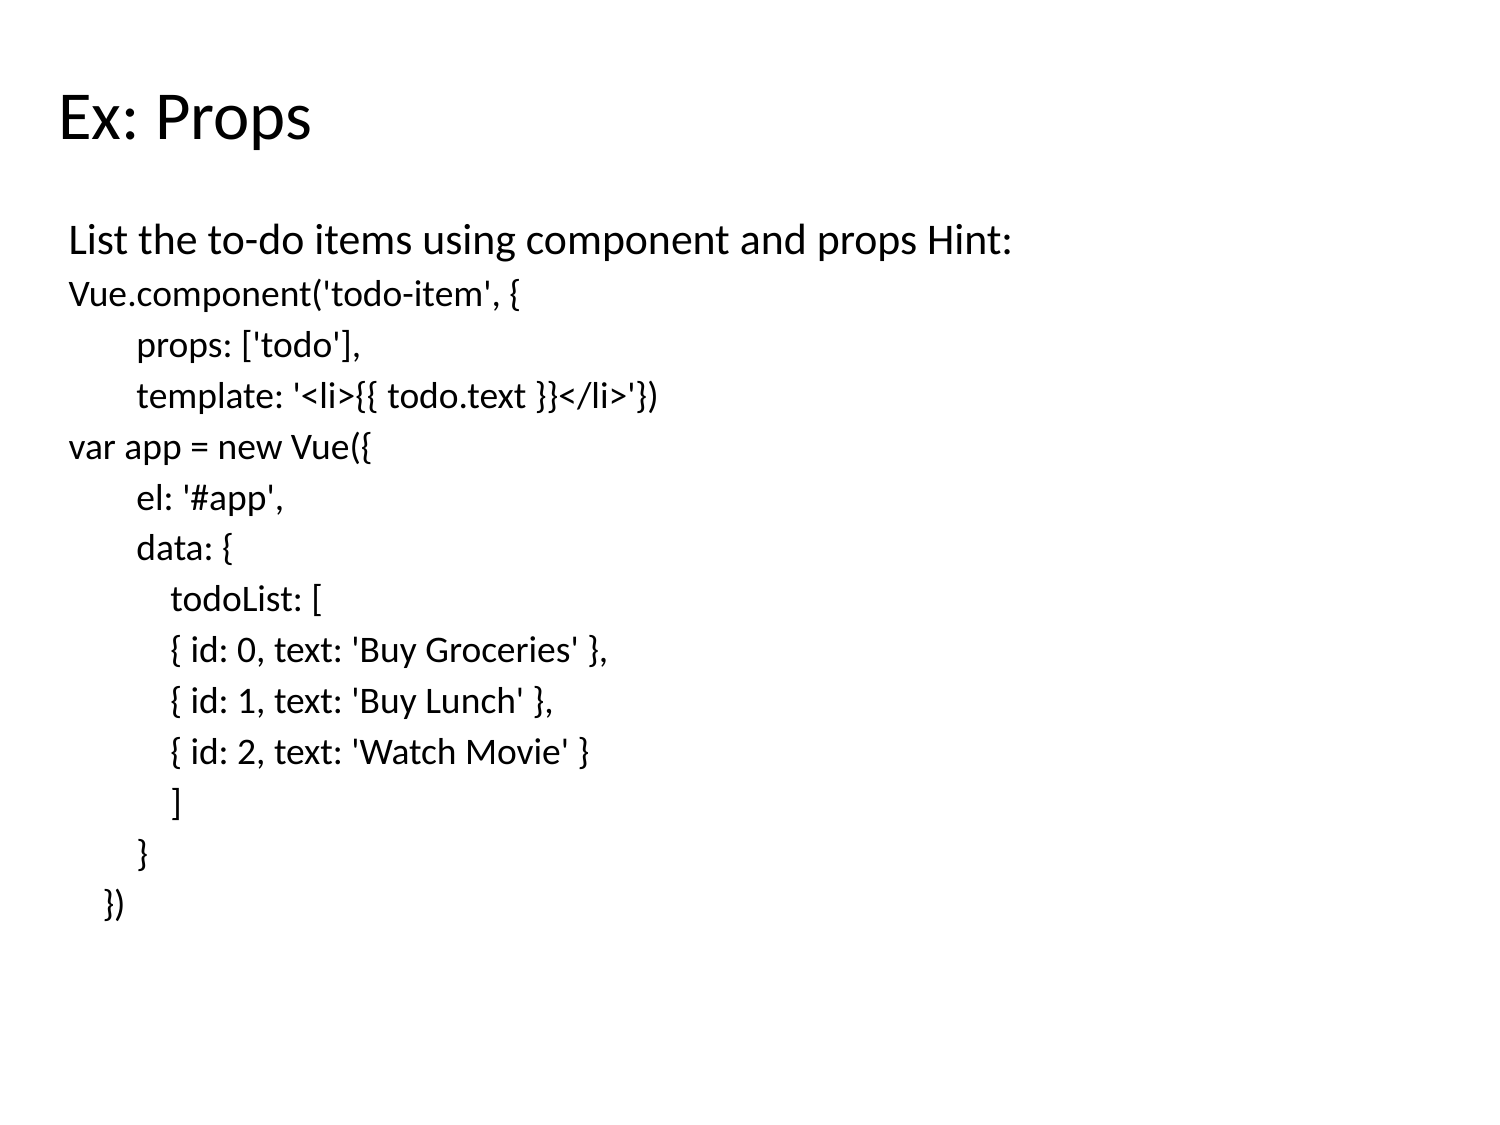

# Ex: Props
List the to-do items using component and props Hint:
Vue.component('todo-item', {
        props: ['todo'],
        template: '<li>{{ todo.text }}</li>'})
var app = new Vue({
        el: '#app',
        data: {
            todoList: [
            { id: 0, text: 'Buy Groceries' },
            { id: 1, text: 'Buy Lunch' },
            { id: 2, text: 'Watch Movie' }
            ]
        }
    })